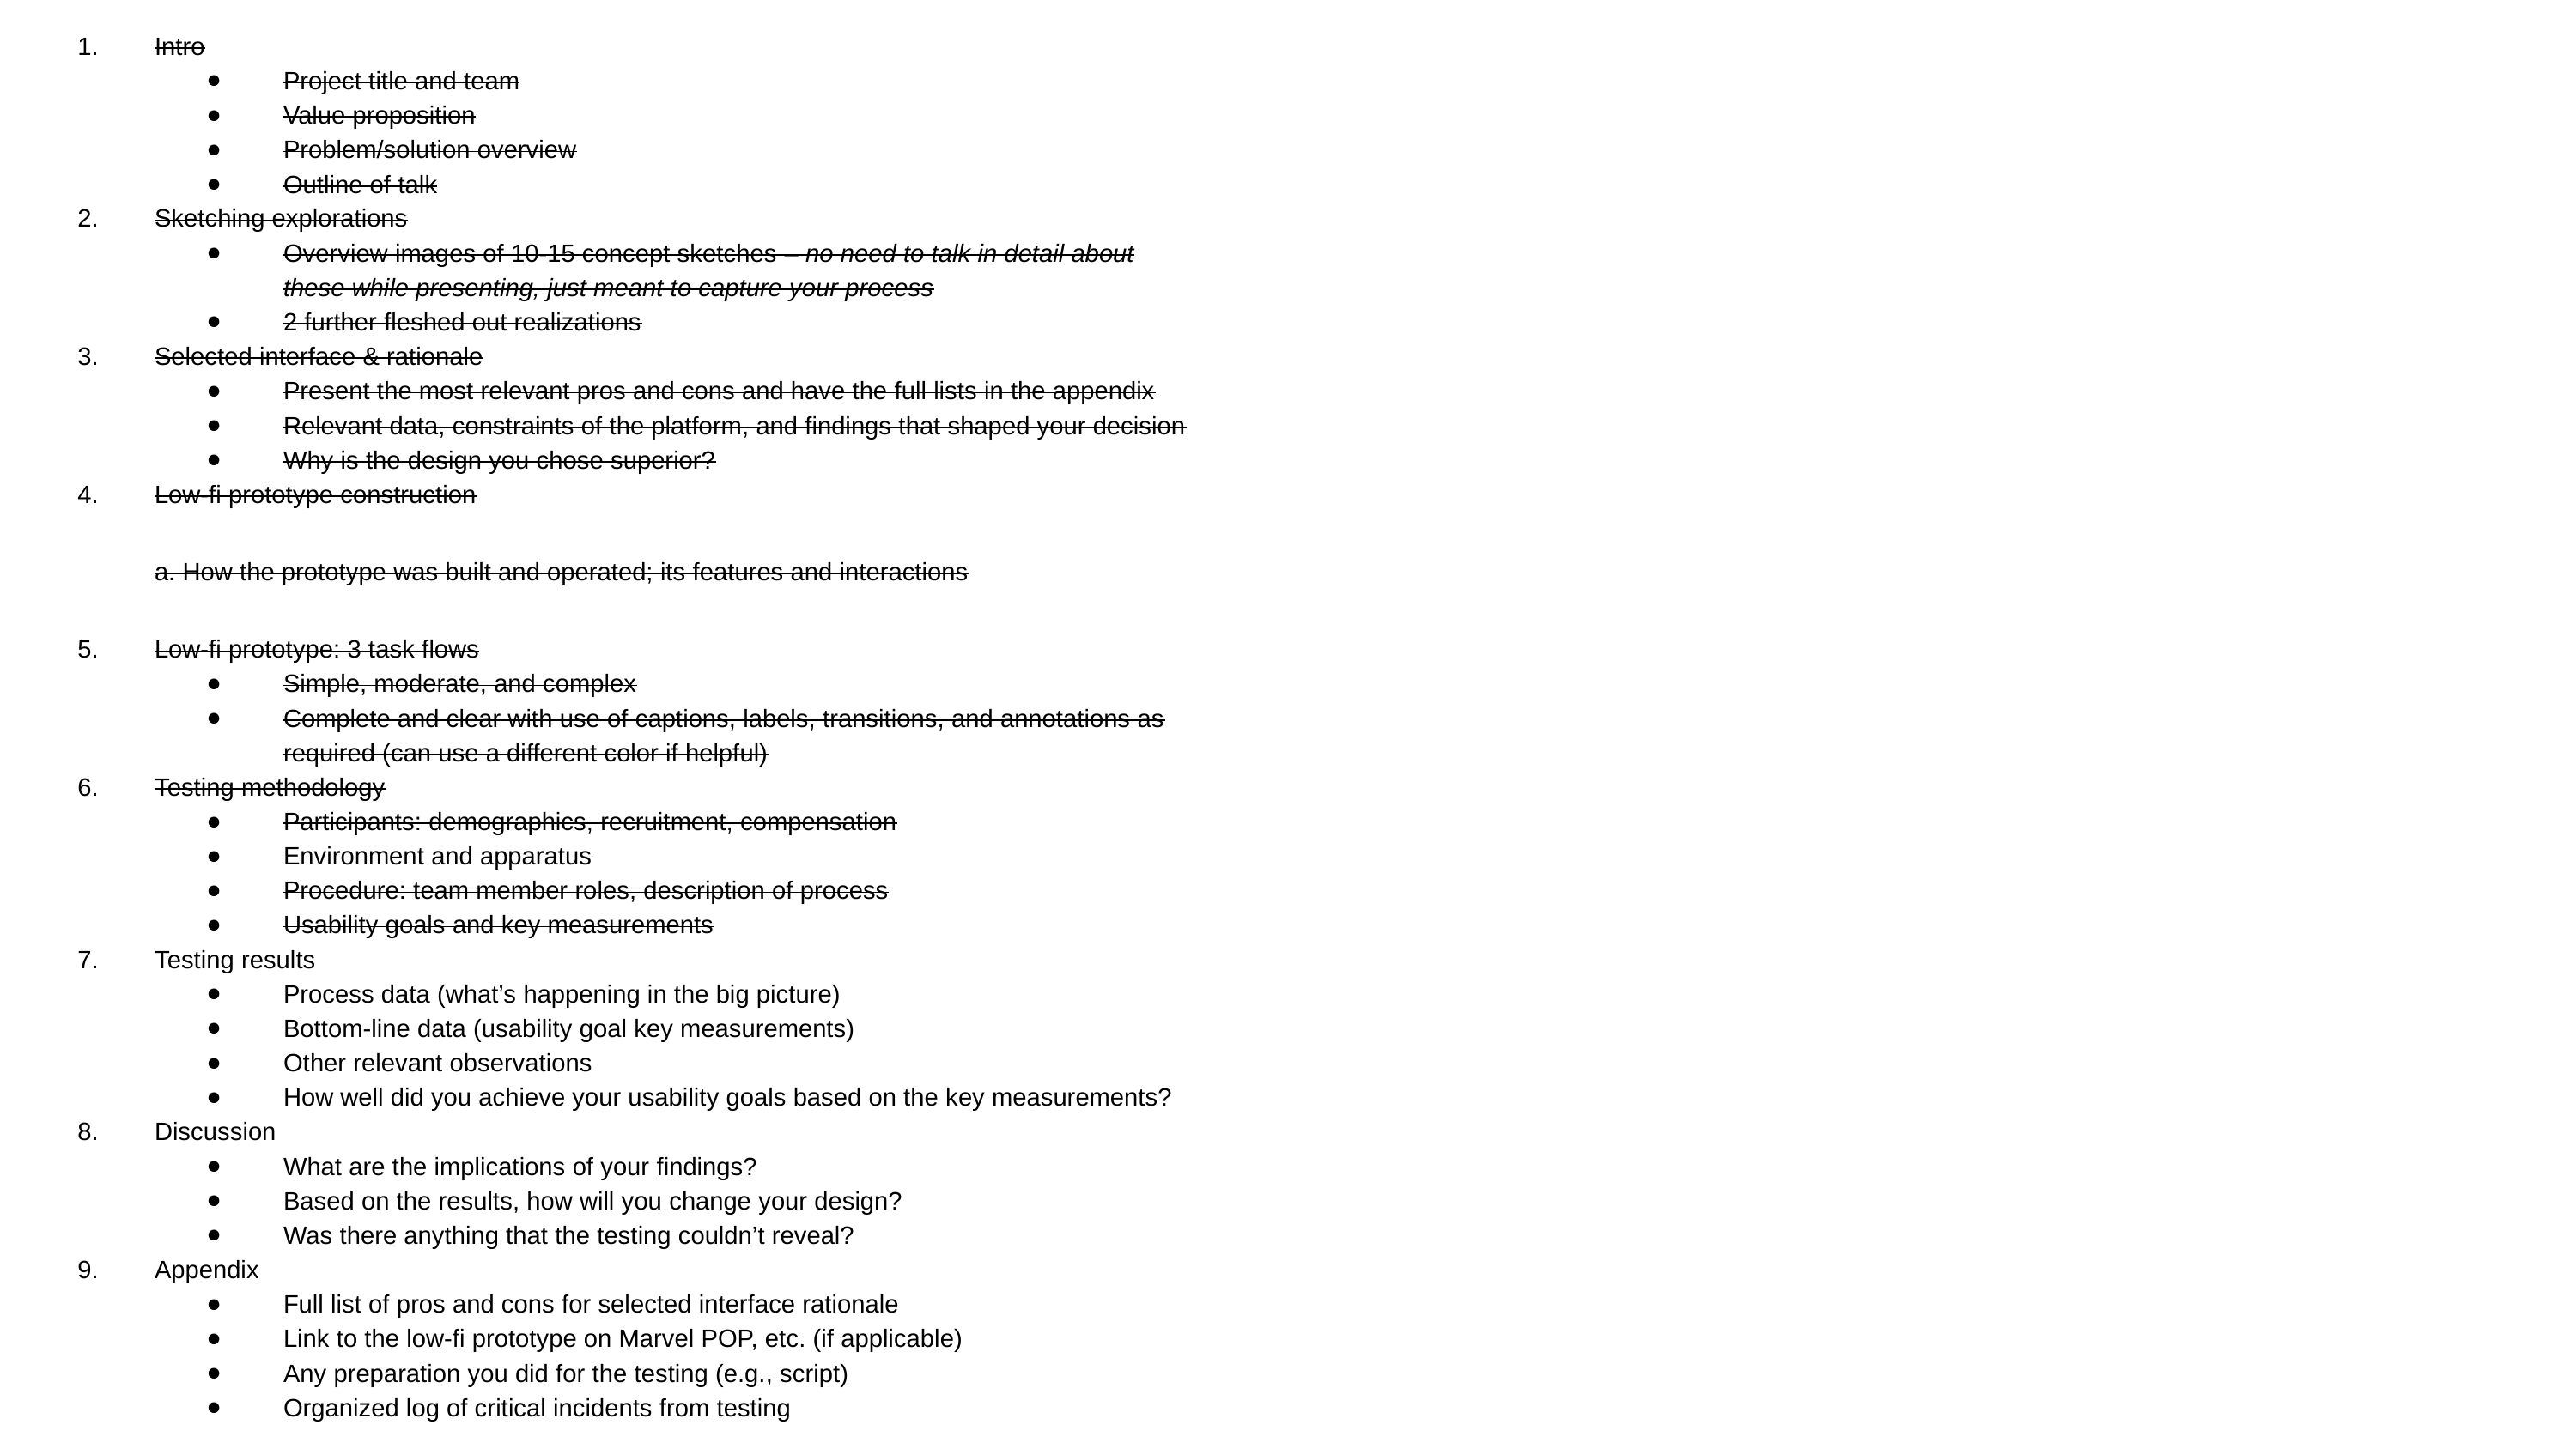

Intro
Project title and team
Value proposition
Problem/solution overview
Outline of talk
Sketching explorations
Overview images of 10-15 concept sketches – no need to talk in detail about
these while presenting, just meant to capture your process
2 further fleshed out realizations
Selected interface & rationale
Present the most relevant pros and cons and have the full lists in the appendix
Relevant data, constraints of the platform, and findings that shaped your decision
Why is the design you chose superior?
Low-fi prototype construction
a. How the prototype was built and operated; its features and interactions
Low-fi prototype: 3 task flows
Simple, moderate, and complex
Complete and clear with use of captions, labels, transitions, and annotations as
required (can use a different color if helpful)
Testing methodology
Participants: demographics, recruitment, compensation
Environment and apparatus
Procedure: team member roles, description of process
Usability goals and key measurements
Testing results
Process data (what’s happening in the big picture)
Bottom-line data (usability goal key measurements)
Other relevant observations
How well did you achieve your usability goals based on the key measurements?
Discussion
What are the implications of your findings?
Based on the results, how will you change your design?
Was there anything that the testing couldn’t reveal?
Appendix
Full list of pros and cons for selected interface rationale
Link to the low-fi prototype on Marvel POP, etc. (if applicable)
Any preparation you did for the testing (e.g., script)
Organized log of critical incidents from testing